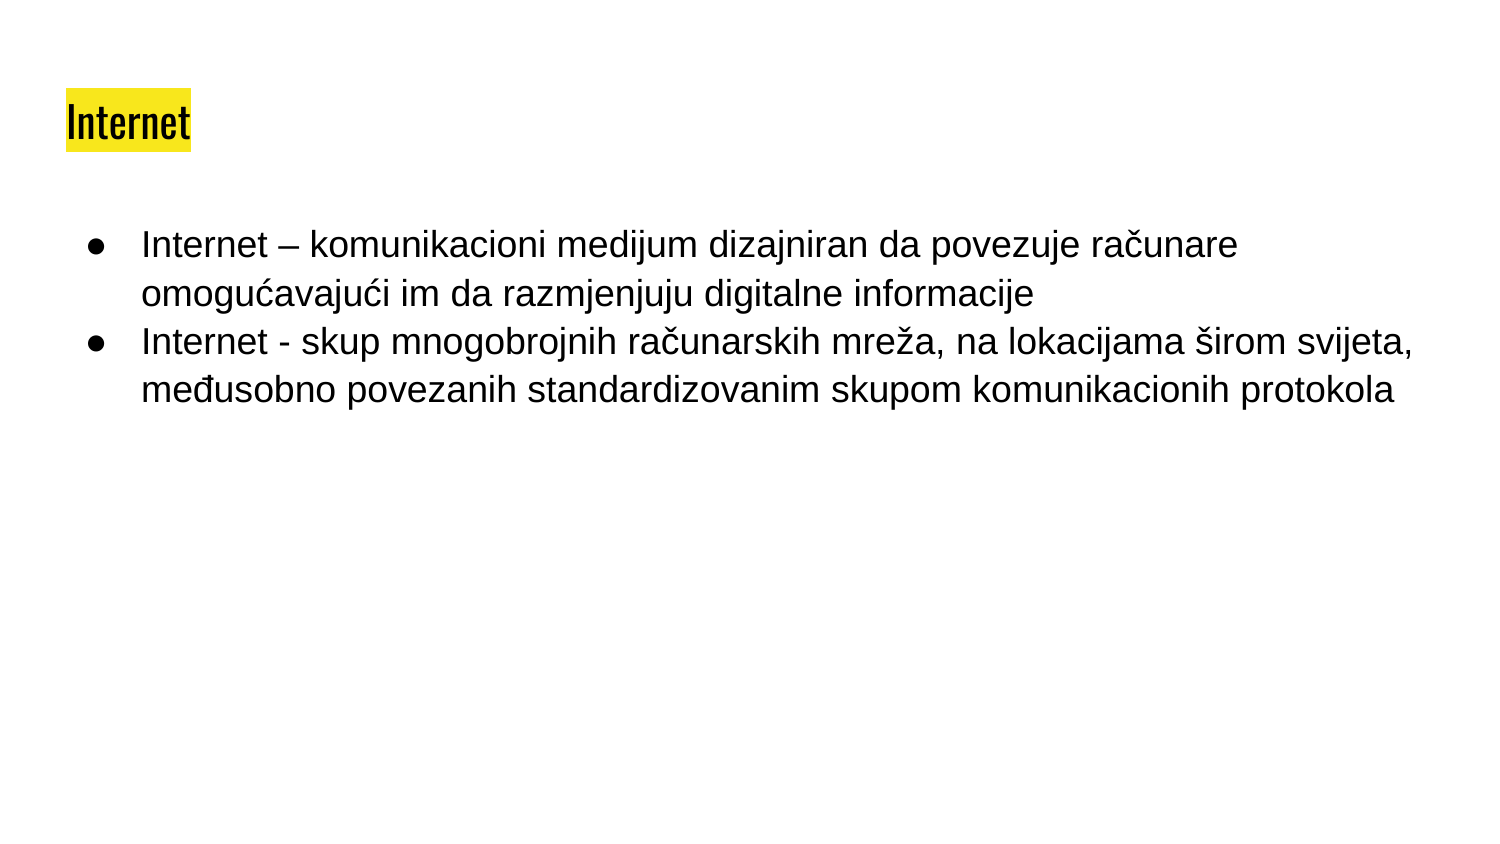

# Internet
Internet – komunikacioni medijum dizajniran da povezuje računare omogućavajući im da razmjenjuju digitalne informacije
Internet - skup mnogobrojnih računarskih mreža, na lokacijama širom svijeta, međusobno povezanih standardizovanim skupom komunikacionih protokola